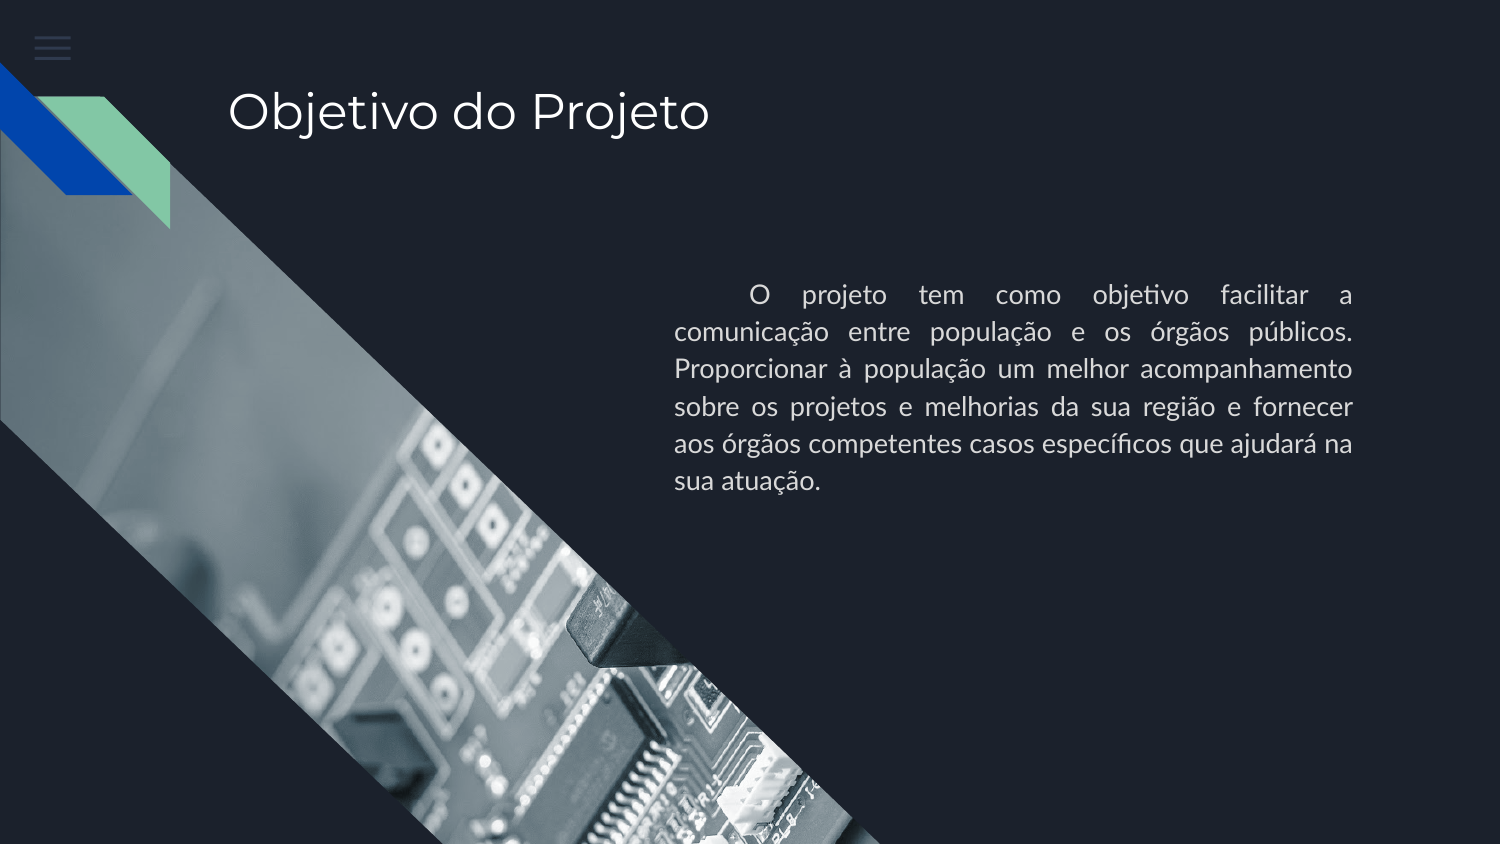

# Objetivo do Projeto
O projeto tem como objetivo facilitar a comunicação entre população e os órgãos públicos. Proporcionar à população um melhor acompanhamento sobre os projetos e melhorias da sua região e fornecer aos órgãos competentes casos específicos que ajudará na sua atuação.